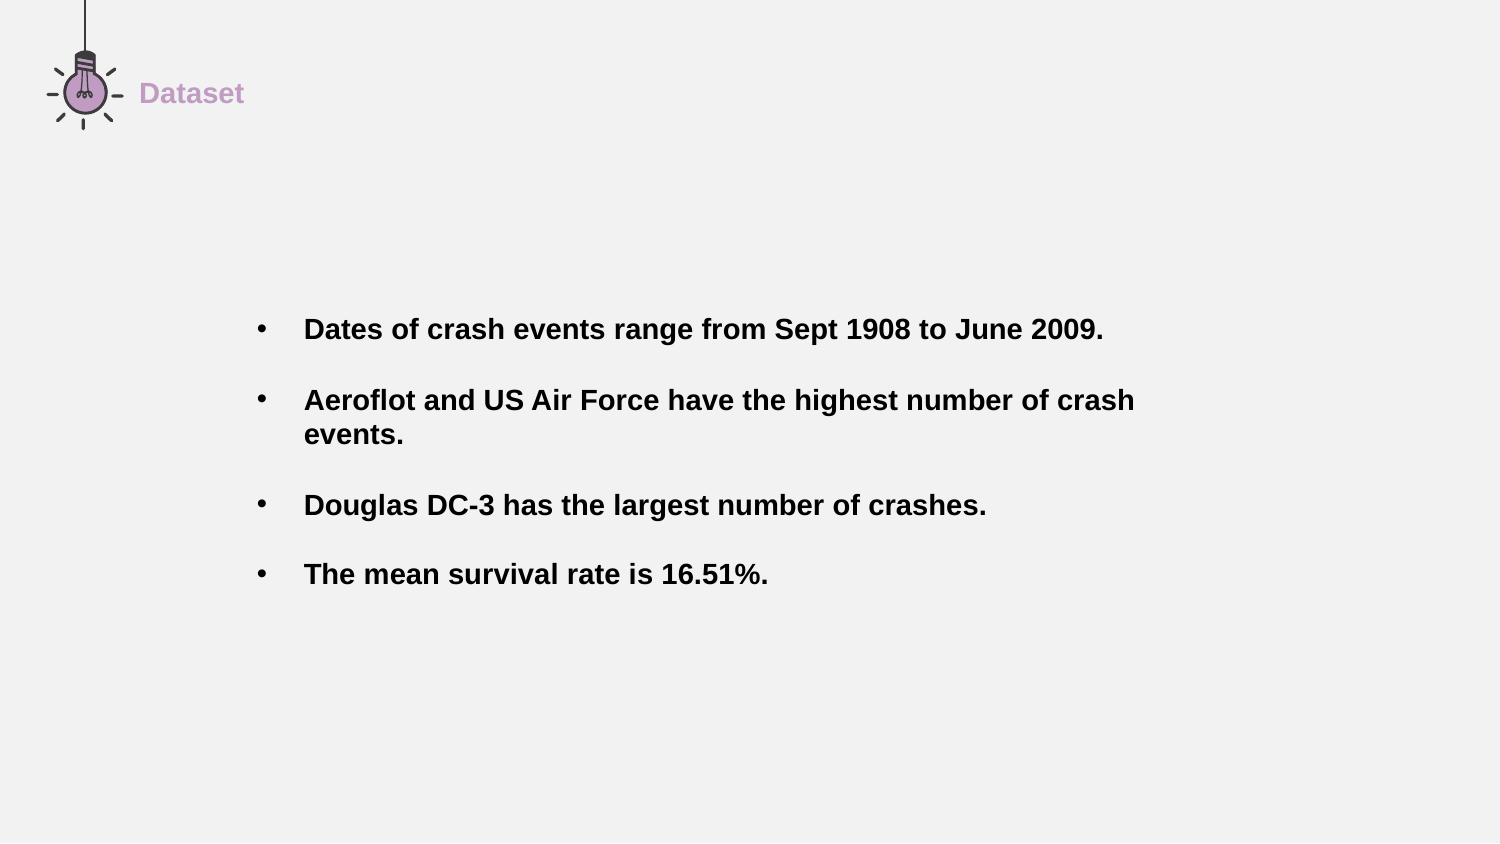

Dataset
Dates of crash events range from Sept 1908 to June 2009.

Aeroflot and US Air Force have the highest number of crash events.

Douglas DC-3 has the largest number of crashes.
The mean survival rate is 16.51%.